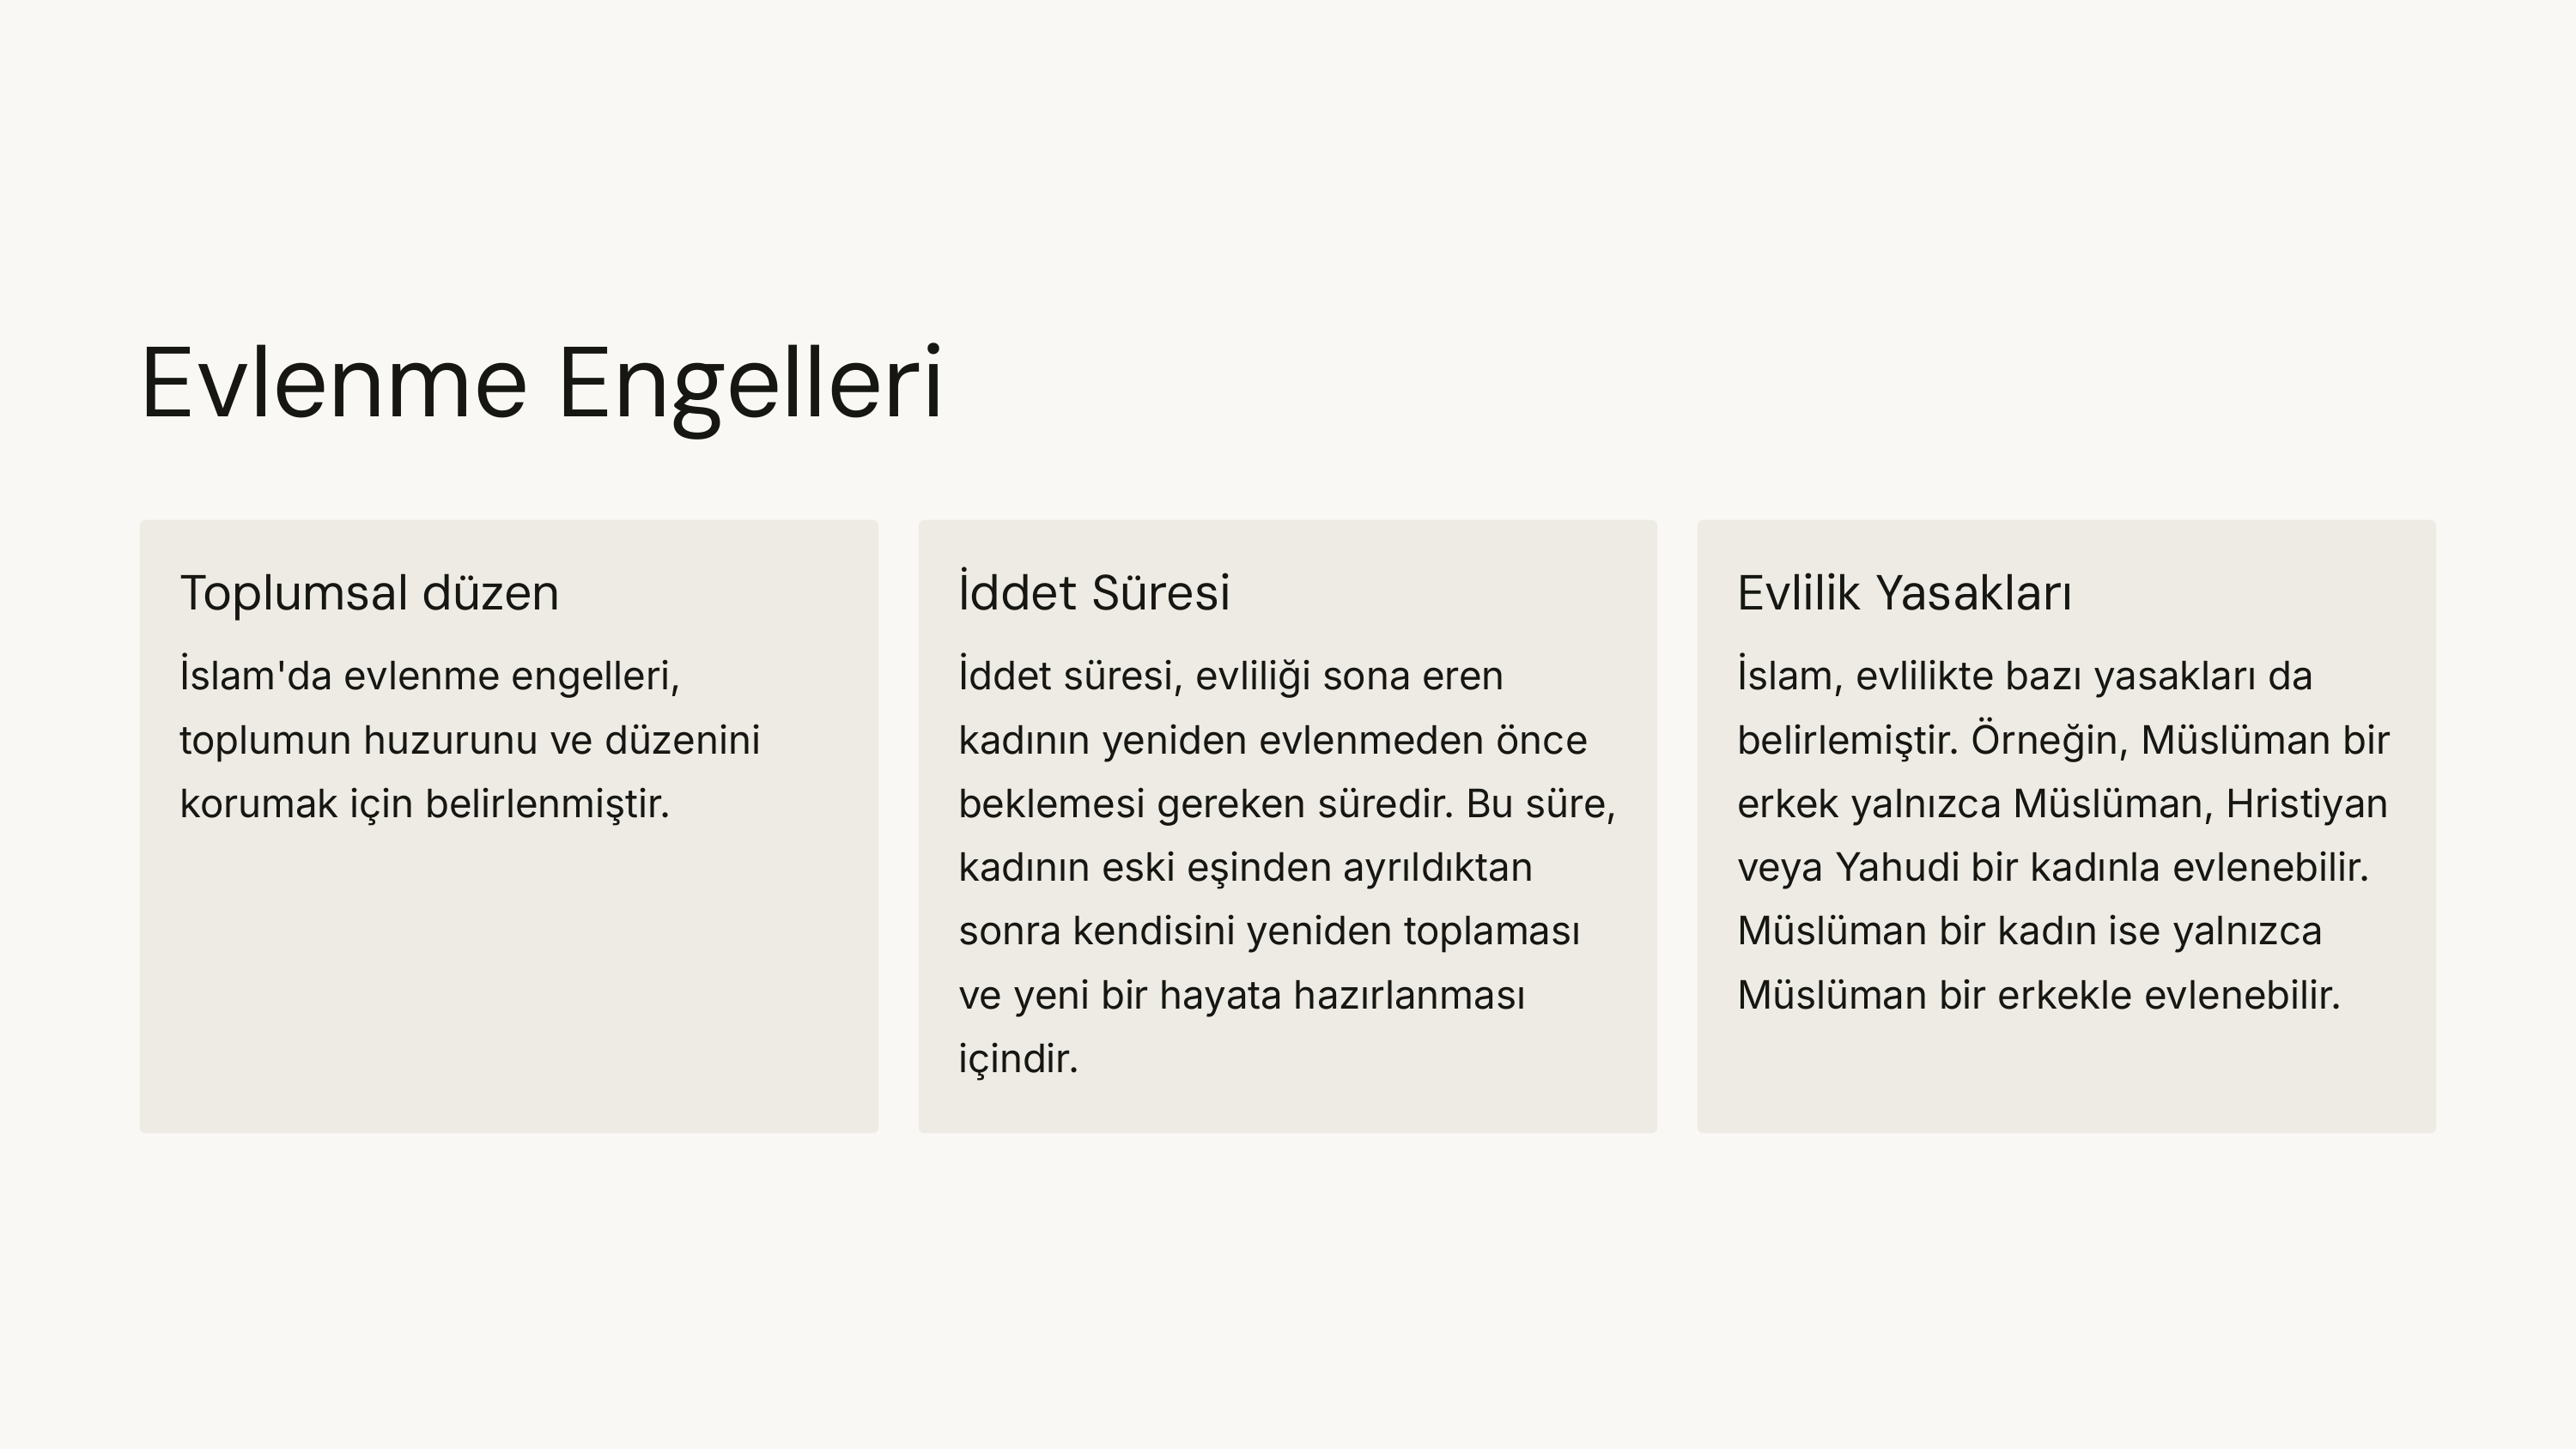

Evlenme Engelleri

Toplumsal düzen
İddet Süresi
Evlilik Yasakları
İslam'da evlenme engelleri, toplumun huzurunu ve düzenini korumak için belirlenmiştir.
İddet süresi, evliliği sona eren kadının yeniden evlenmeden önce beklemesi gereken süredir. Bu süre, kadının eski eşinden ayrıldıktan sonra kendisini yeniden toplaması ve yeni bir hayata hazırlanması içindir.
İslam, evlilikte bazı yasakları da belirlemiştir. Örneğin, Müslüman bir erkek yalnızca Müslüman, Hristiyan veya Yahudi bir kadınla evlenebilir. Müslüman bir kadın ise yalnızca Müslüman bir erkekle evlenebilir.